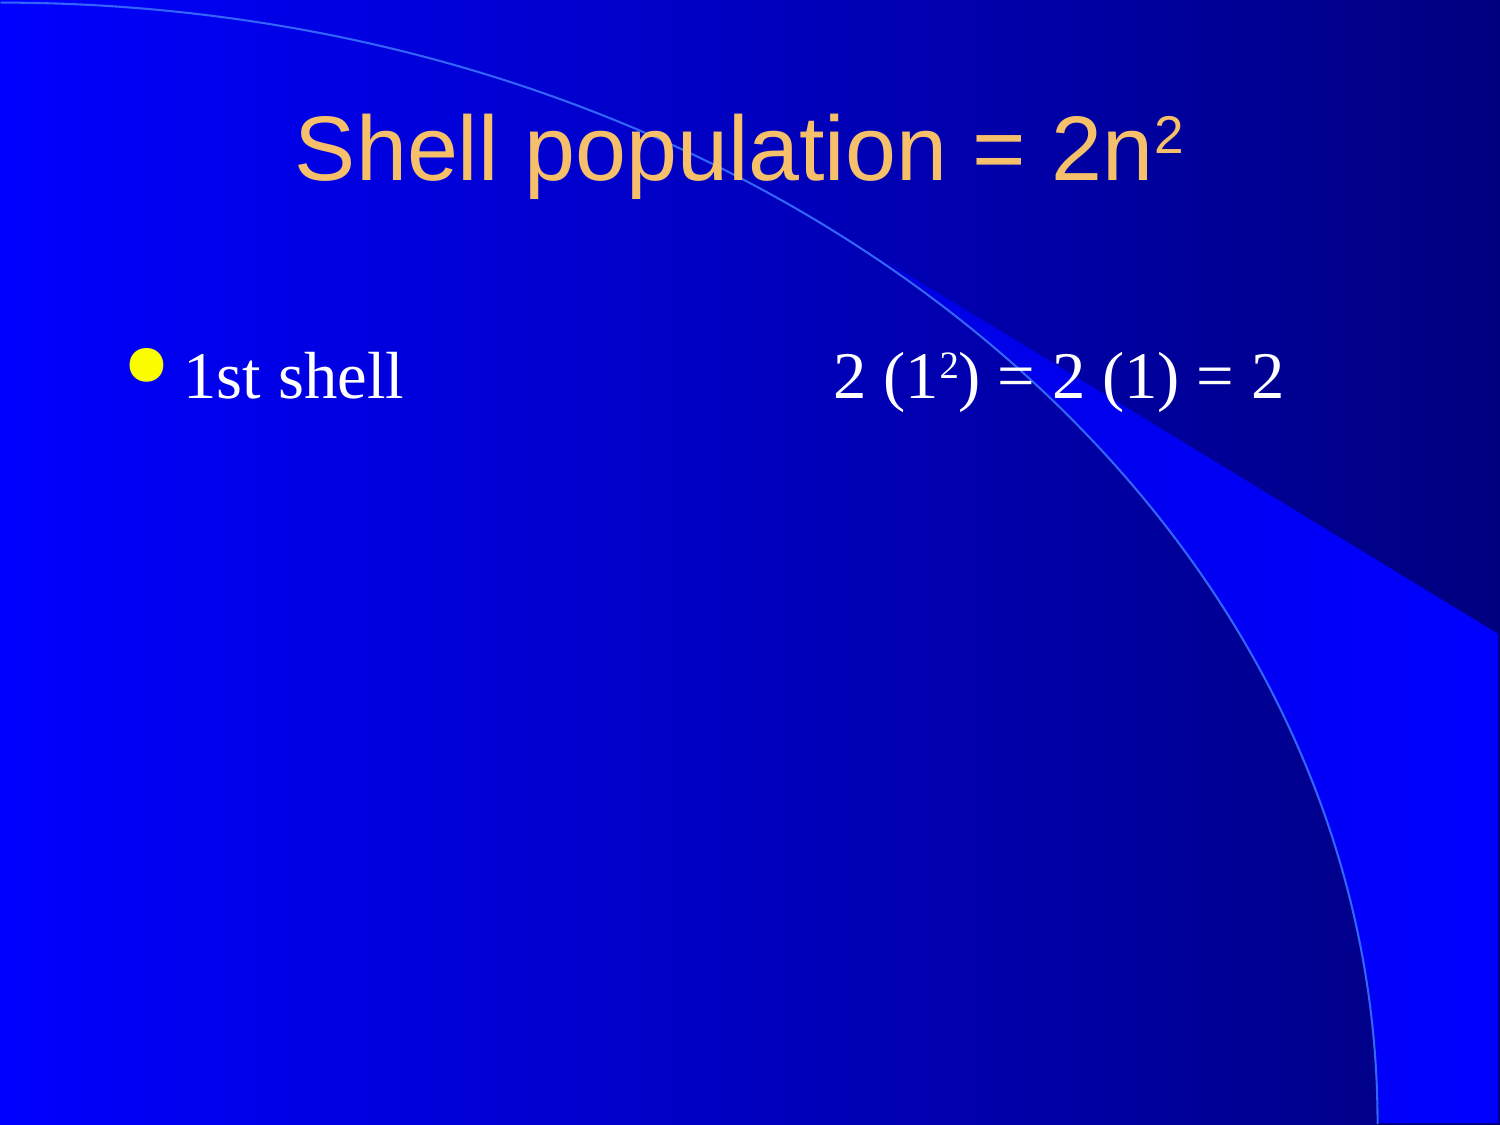

Shell population = 2n2
1st shell
2 (12) = 2 (1) = 2